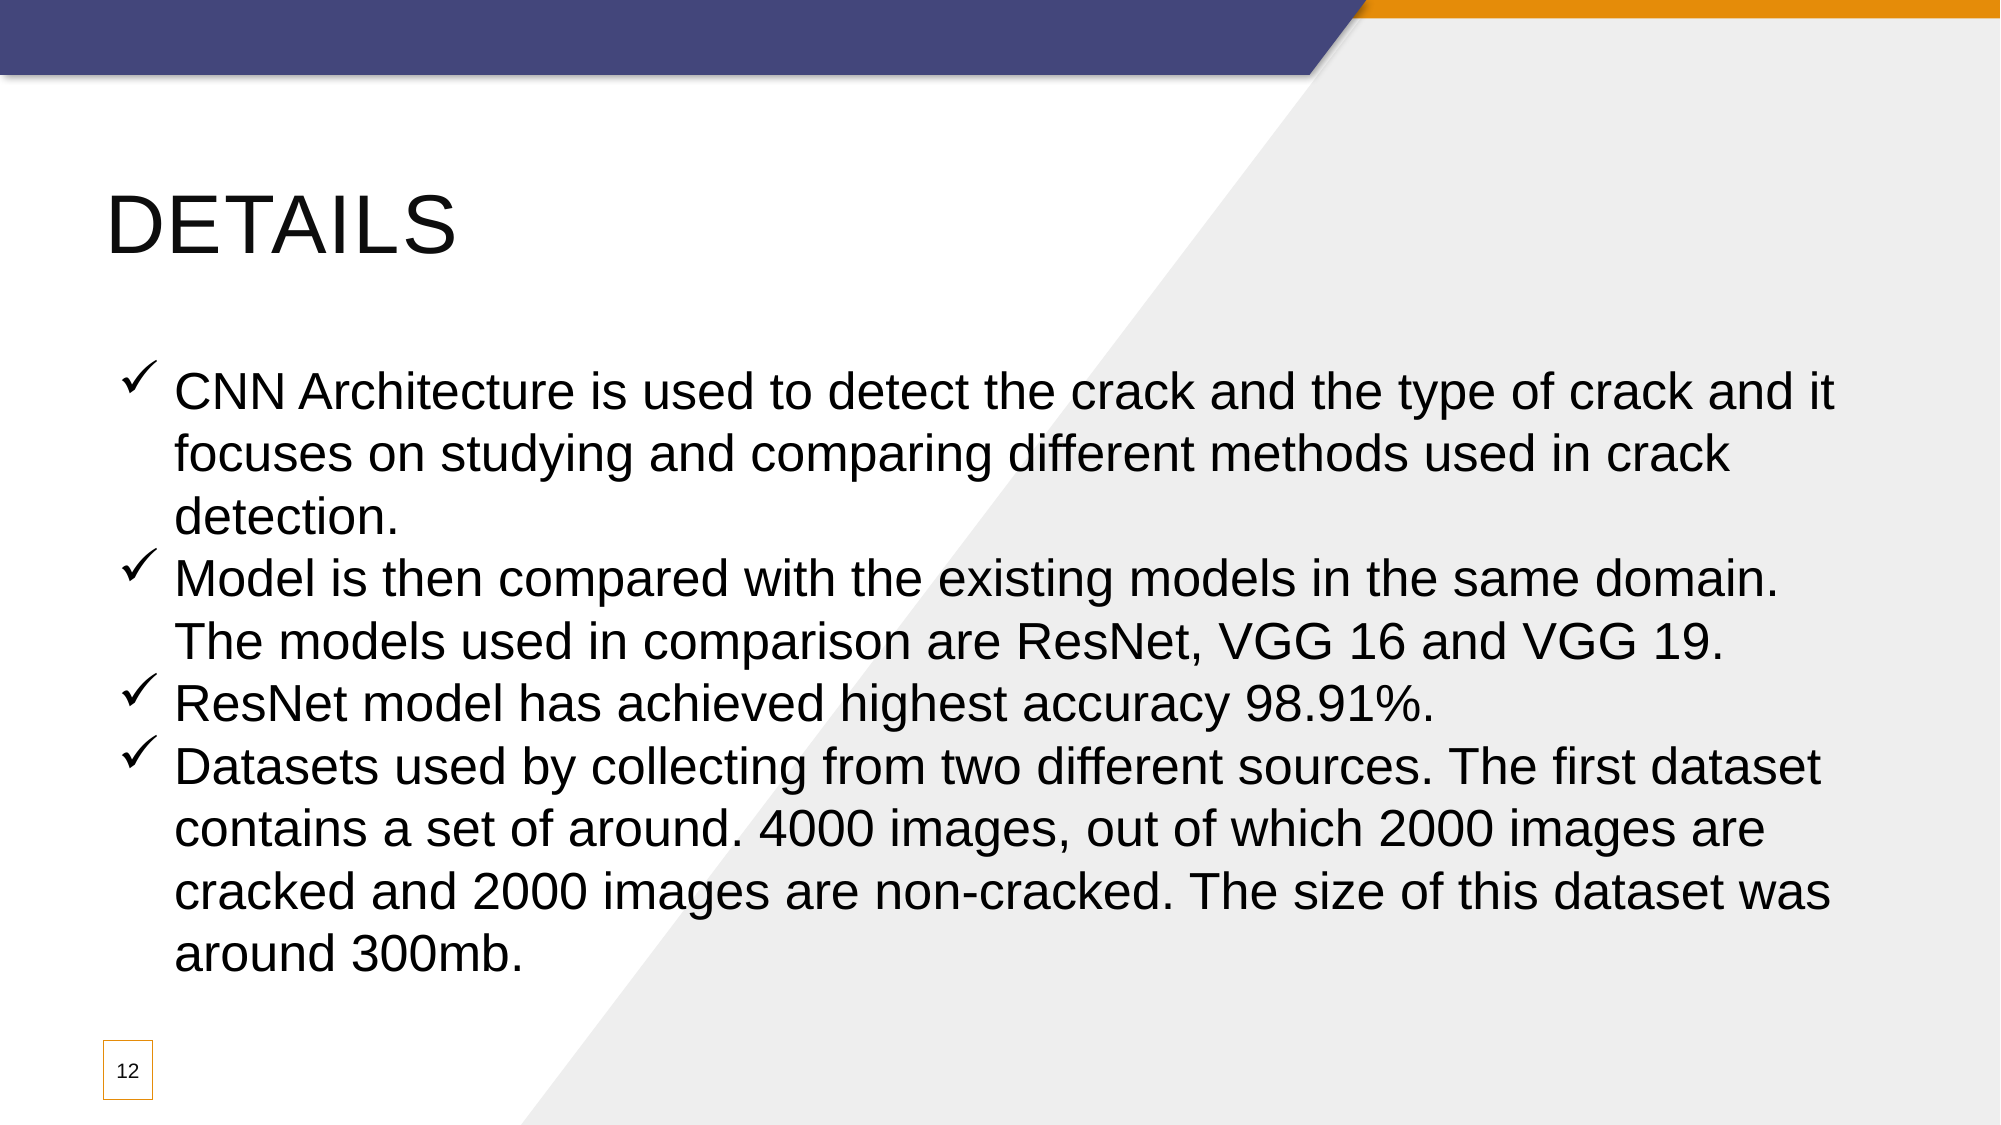

# Details
CNN Architecture is used to detect the crack and the type of crack and it focuses on studying and comparing different methods used in crack detection.
Model is then compared with the existing models in the same domain. The models used in comparison are ResNet, VGG 16 and VGG 19.
ResNet model has achieved highest accuracy 98.91%.
Datasets used by collecting from two different sources. The first dataset contains a set of around. 4000 images, out of which 2000 images are cracked and 2000 images are non-cracked. The size of this dataset was around 300mb.

12